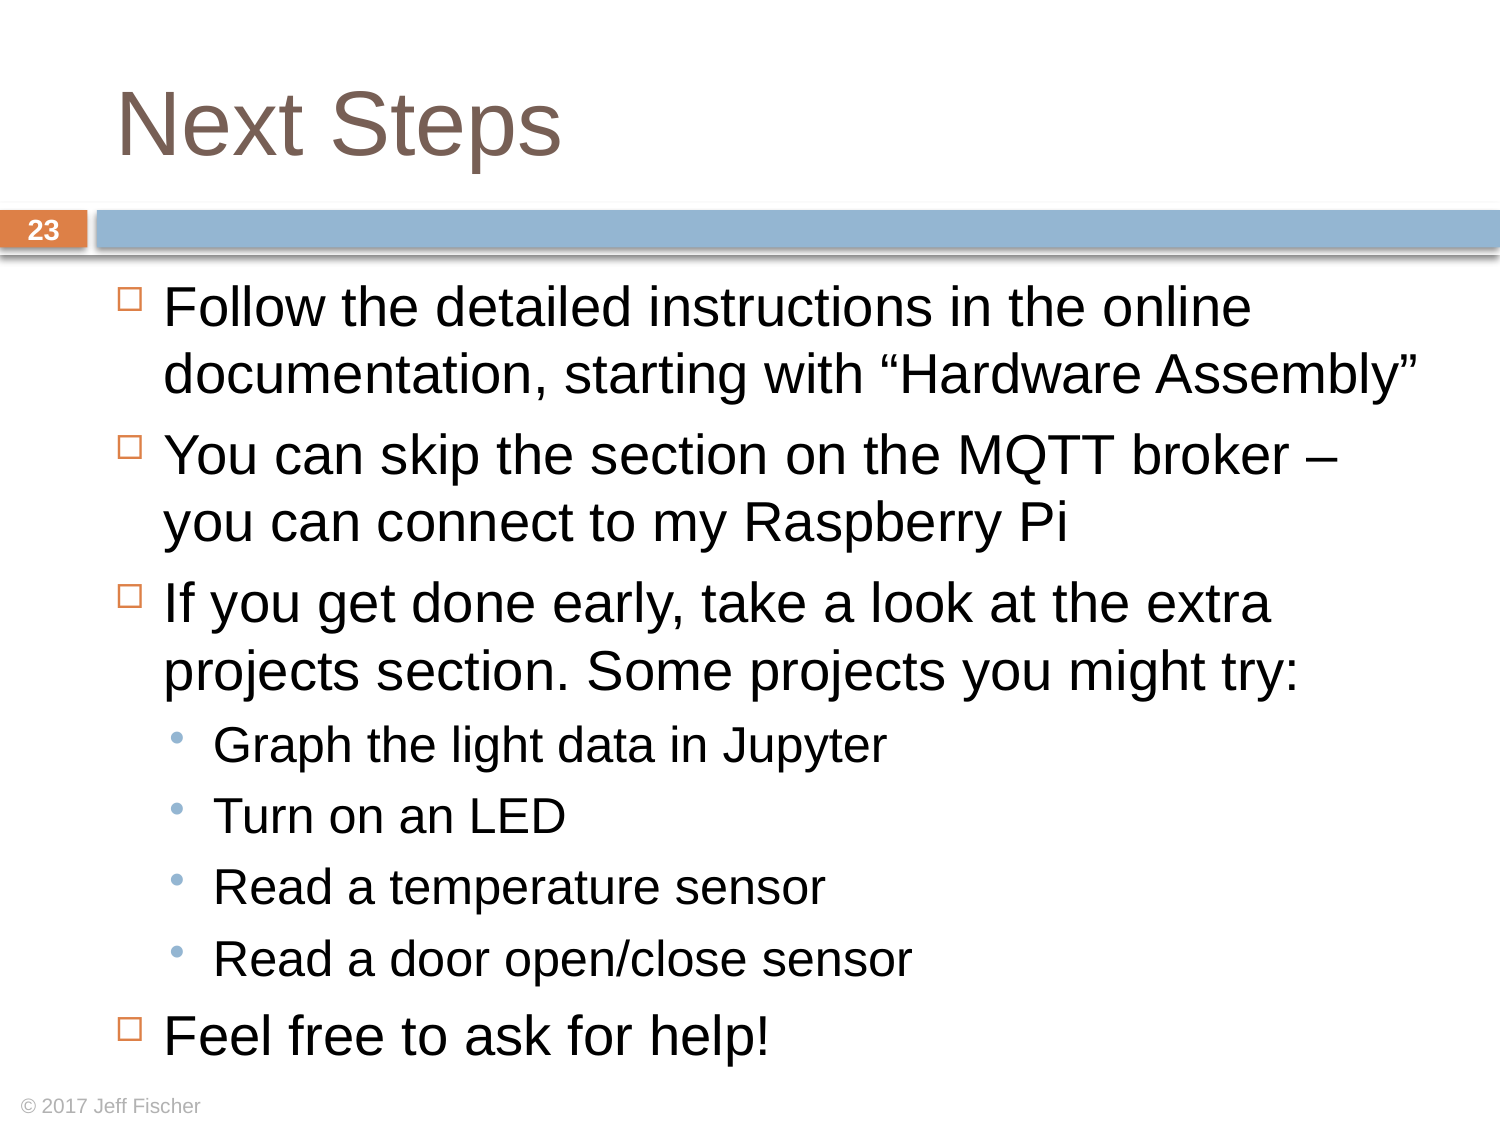

# Next Steps
23
Follow the detailed instructions in the online documentation, starting with “Hardware Assembly”
You can skip the section on the MQTT broker – you can connect to my Raspberry Pi
If you get done early, take a look at the extra projects section. Some projects you might try:
Graph the light data in Jupyter
Turn on an LED
Read a temperature sensor
Read a door open/close sensor
Feel free to ask for help!
© 2017 Jeff Fischer